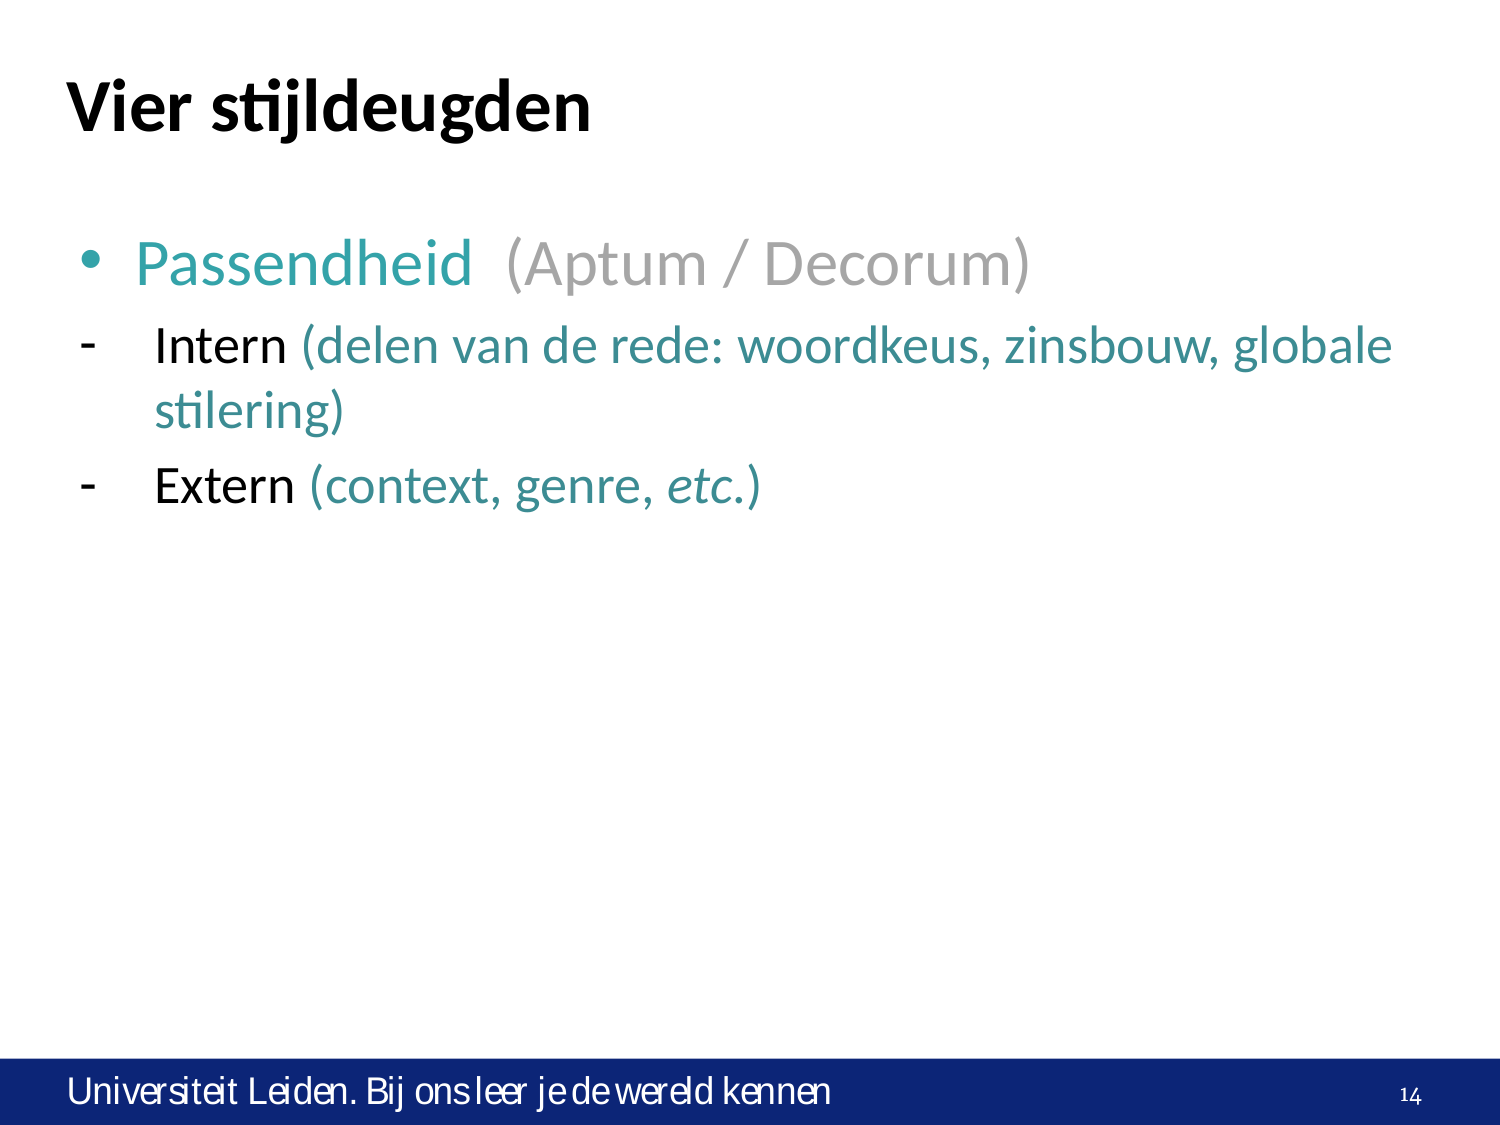

# Vier stijldeugden
Passendheid  (Aptum / Decorum)
Intern (delen van de rede: woordkeus, zinsbouw, globale stilering)
Extern (context, genre, etc.)